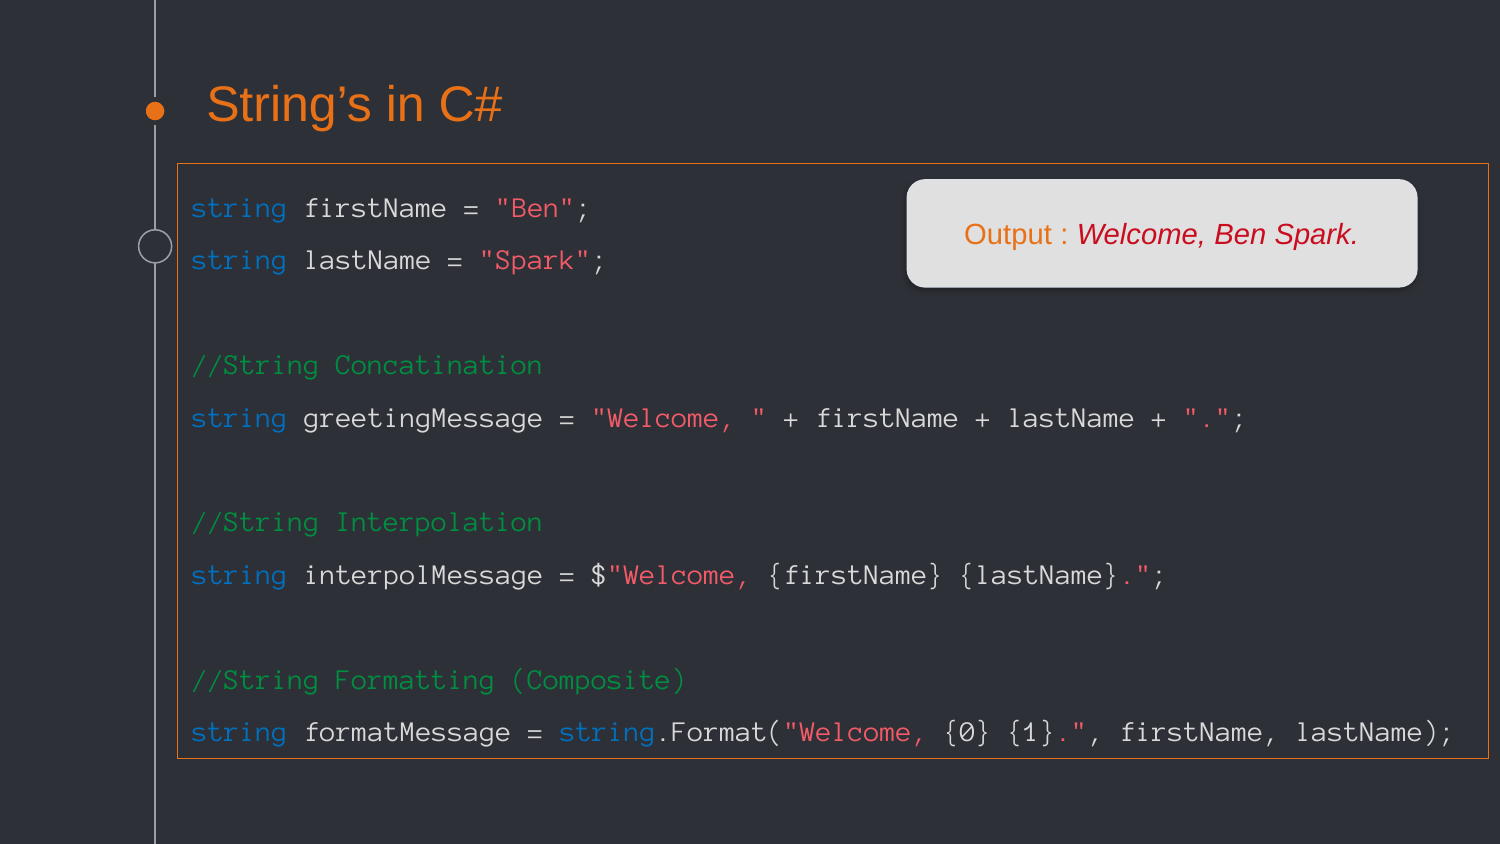

# String’s in C#
string firstName = "Ben";
string lastName = "Spark";

//String Concatination
string greetingMessage = "Welcome, " + firstName + lastName + ".";

//String Interpolation
string interpolMessage = $"Welcome, {firstName} {lastName}.";

//String Formatting (Composite)
string formatMessage = string.Format("Welcome, {0} {1}.", firstName, lastName);

Output : Welcome, Ben Spark.